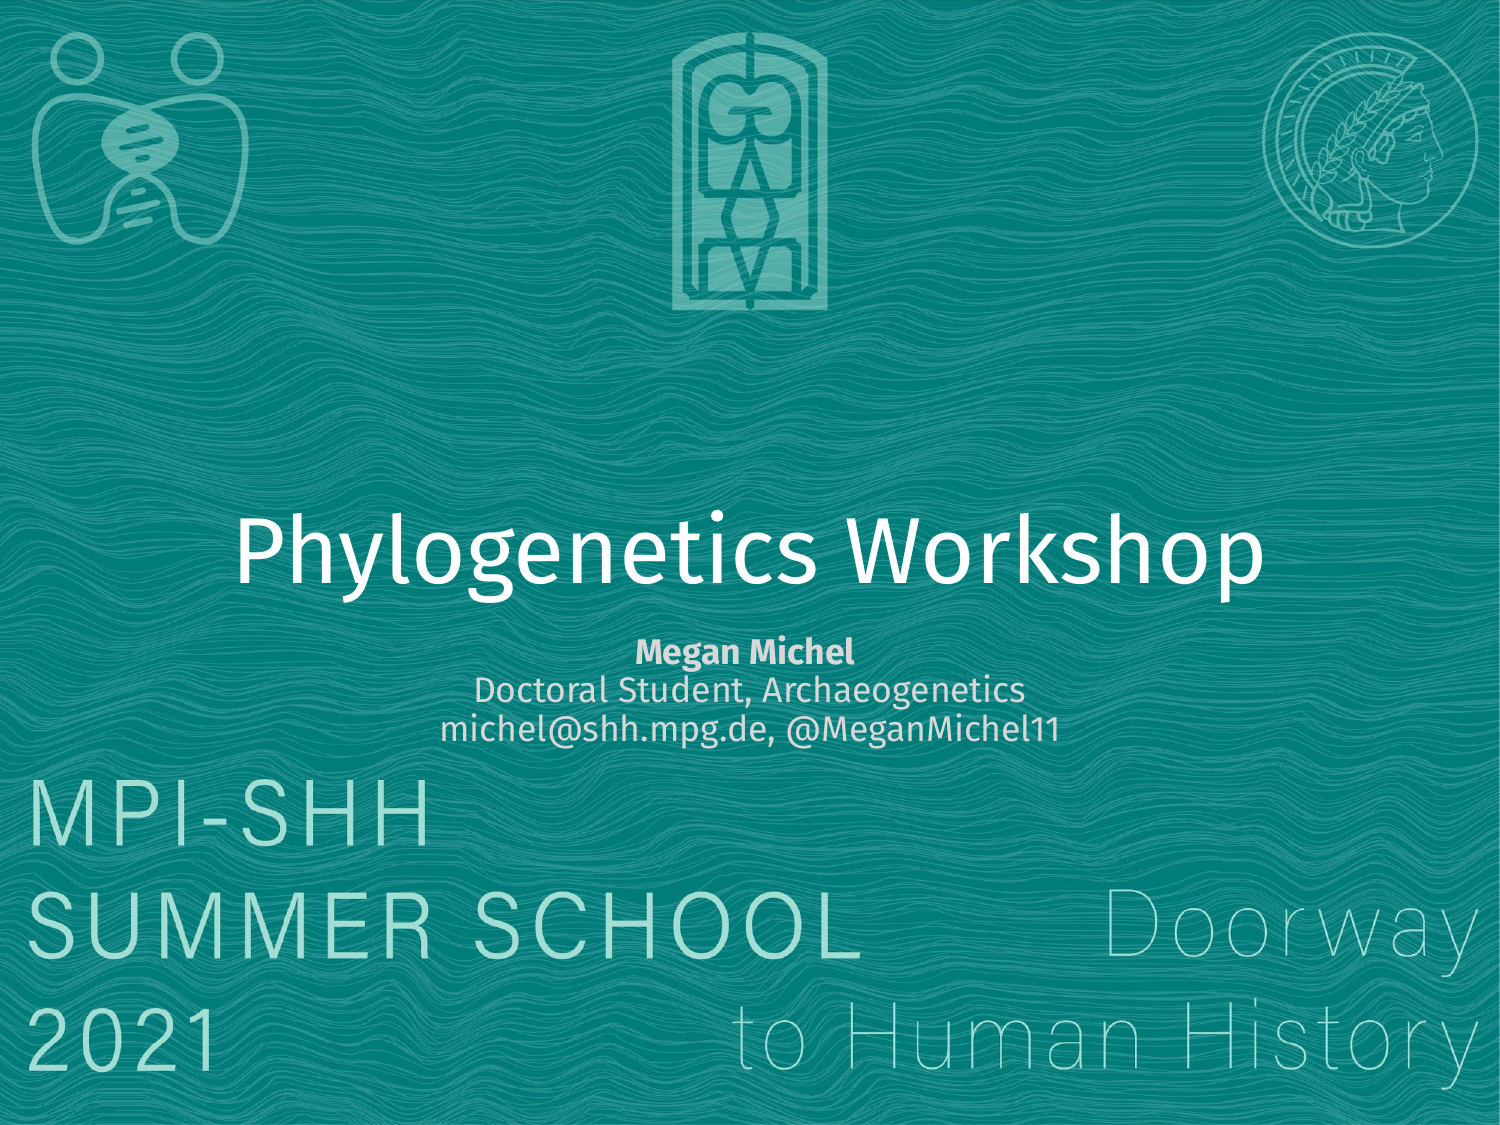

# Phylogenetics Workshop
Megan Michel
Doctoral Student, Archaeogenetics
michel@shh.mpg.de, @MeganMichel11